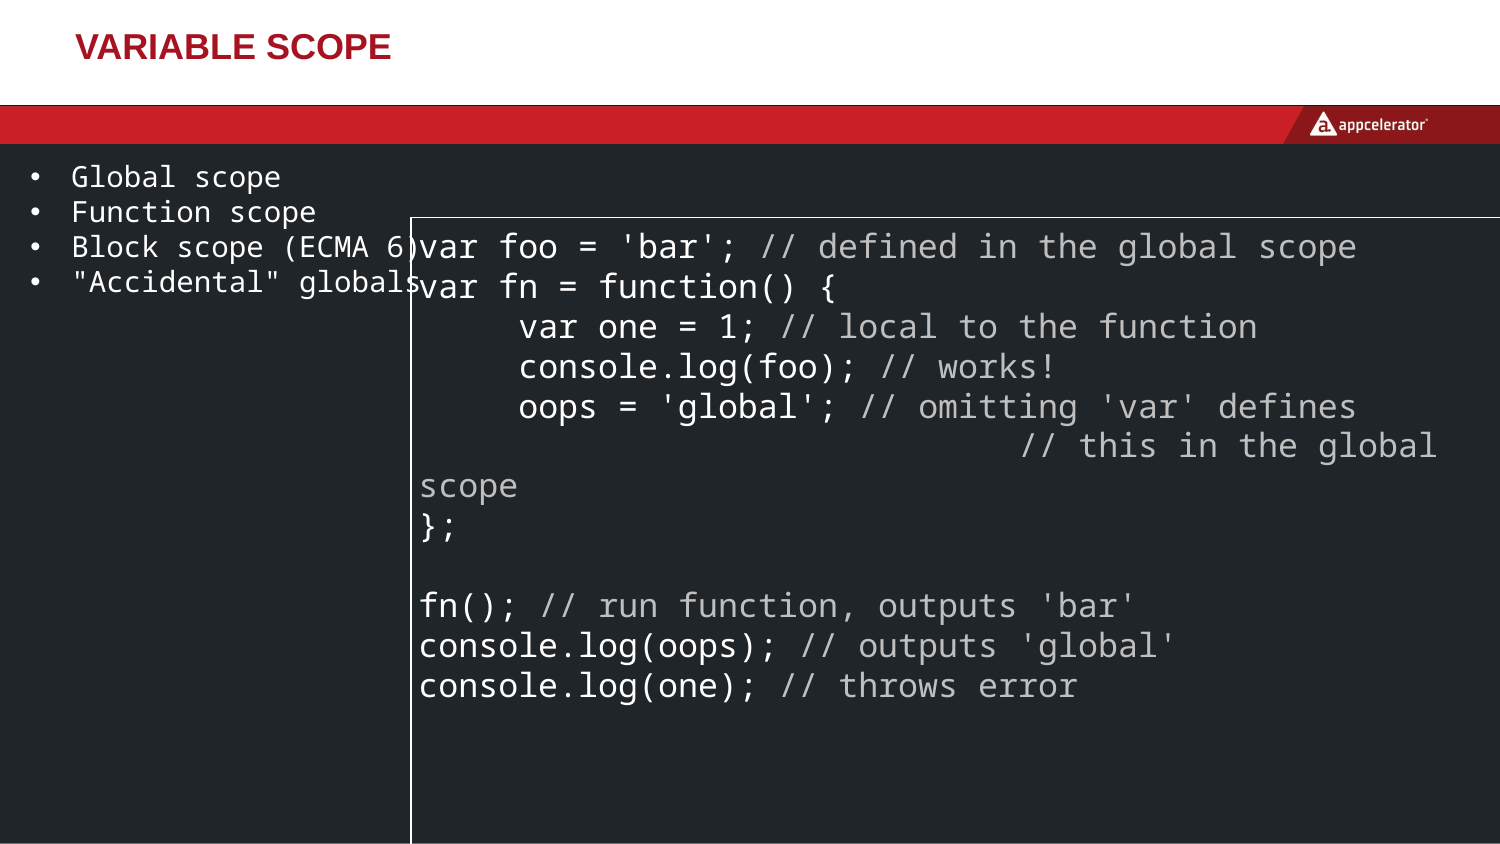

# Variable Scope

Global scope
Function scope
Block scope (ECMA 6)
"Accidental" globals

var foo = 'bar'; // defined in the global scope
var fn = function() {
     var one = 1; // local to the function
     console.log(foo); // works!
     oops = 'global'; // omitting 'var' defines
                              // this in the global scope
};

fn(); // run function, outputs 'bar'
console.log(oops); // outputs 'global'
console.log(one); // throws error